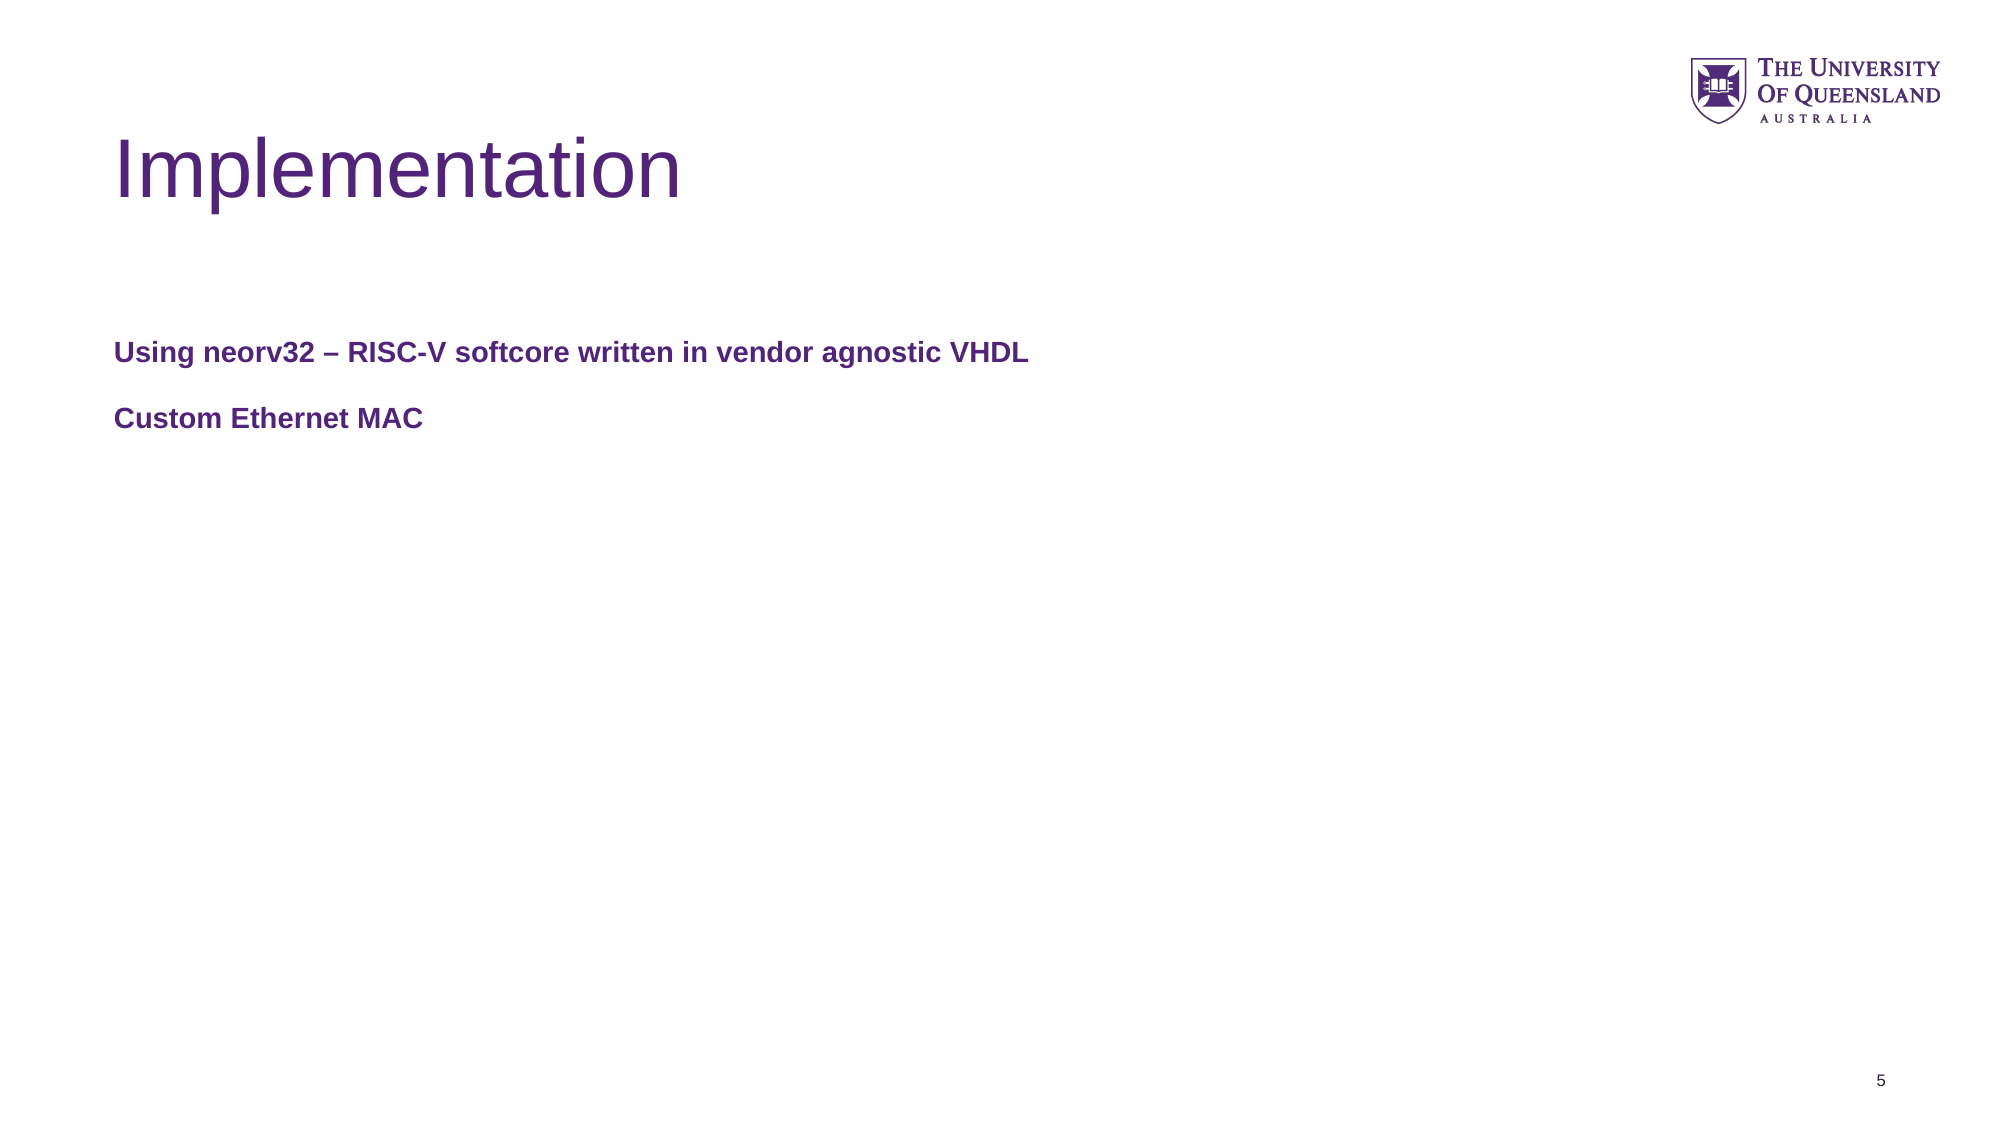

# Implementation

Using neorv32 – RISC-V softcore written in vendor agnostic VHDL
Custom Ethernet MAC

5